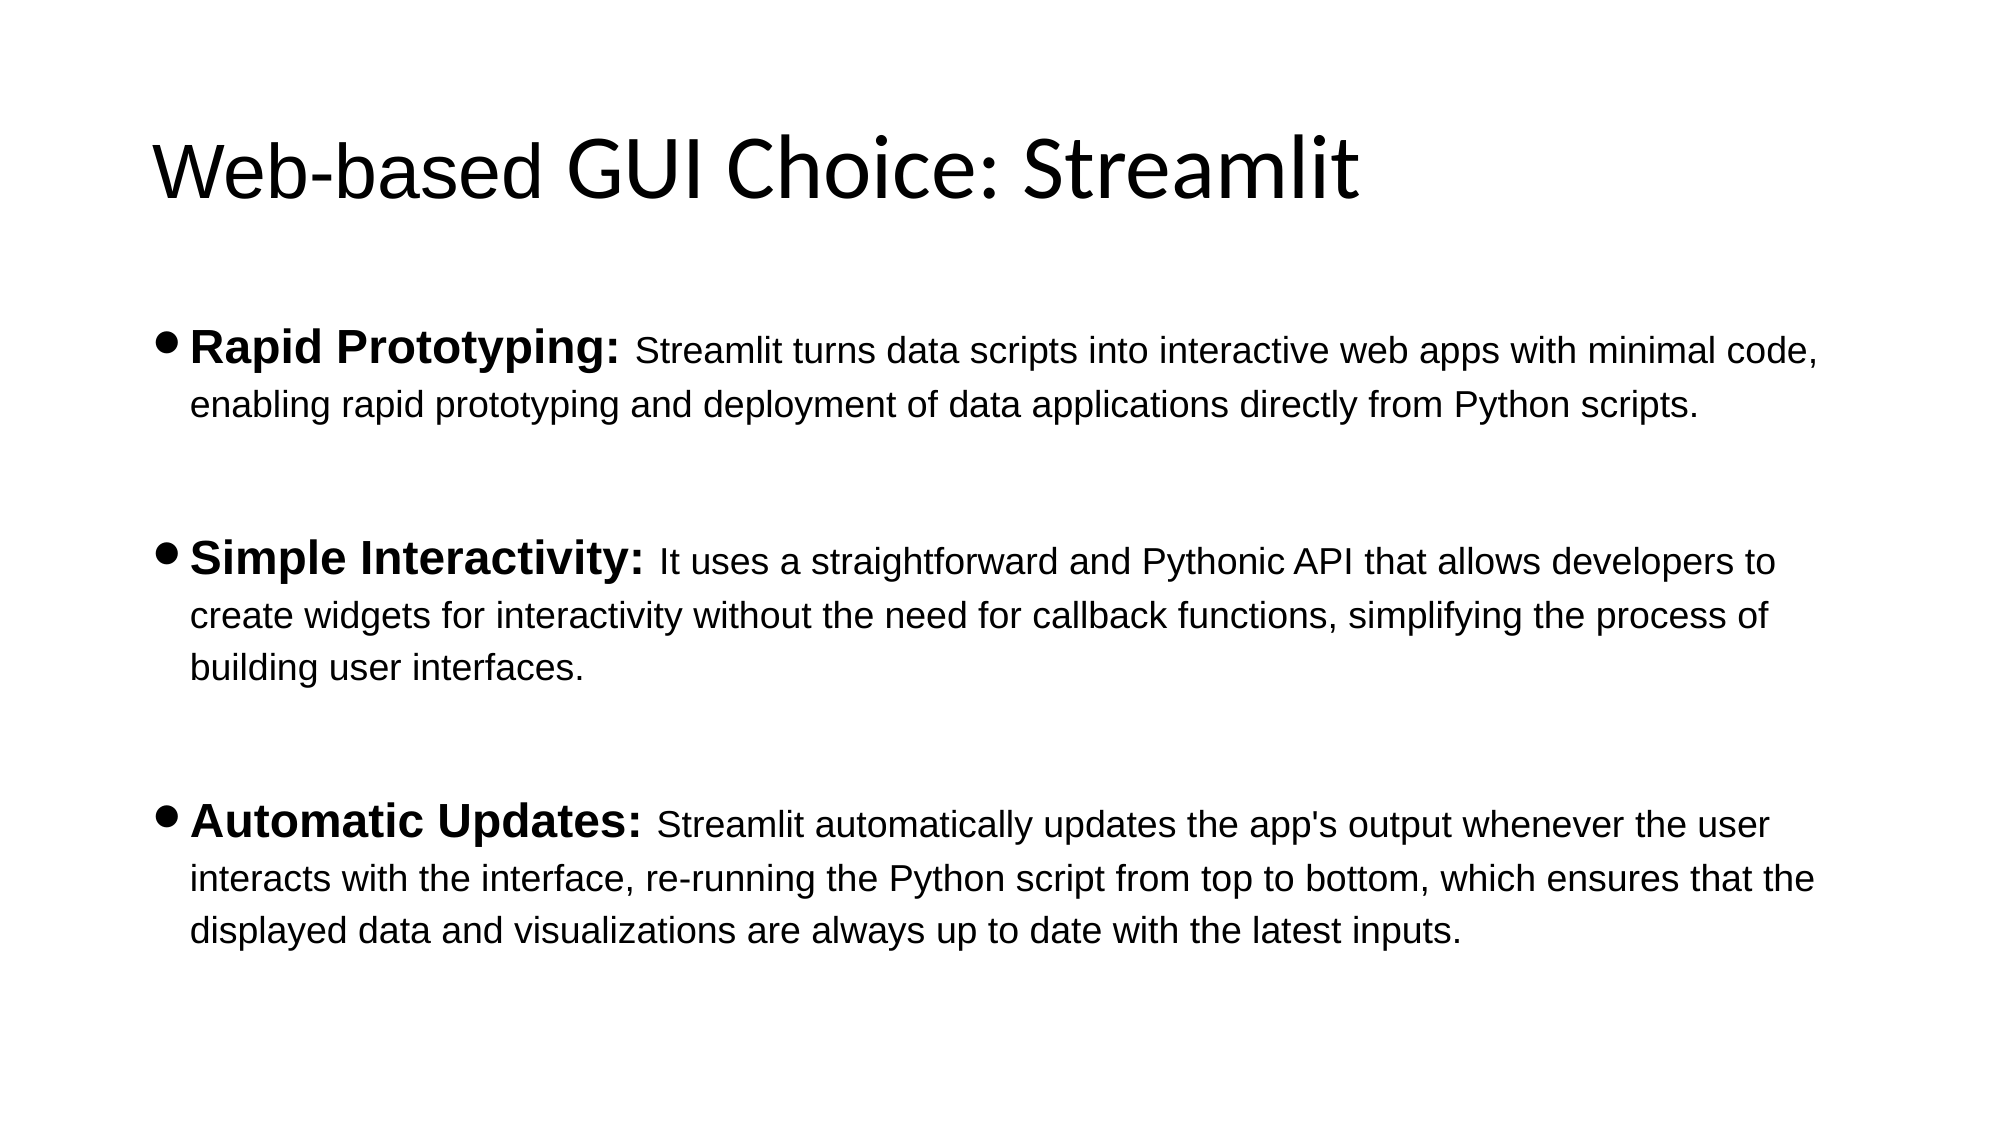

# Web-based GUI Choice: Streamlit
Rapid Prototyping: Streamlit turns data scripts into interactive web apps with minimal code, enabling rapid prototyping and deployment of data applications directly from Python scripts.

Simple Interactivity: It uses a straightforward and Pythonic API that allows developers to create widgets for interactivity without the need for callback functions, simplifying the process of building user interfaces.

Automatic Updates: Streamlit automatically updates the app's output whenever the user interacts with the interface, re-running the Python script from top to bottom, which ensures that the displayed data and visualizations are always up to date with the latest inputs.